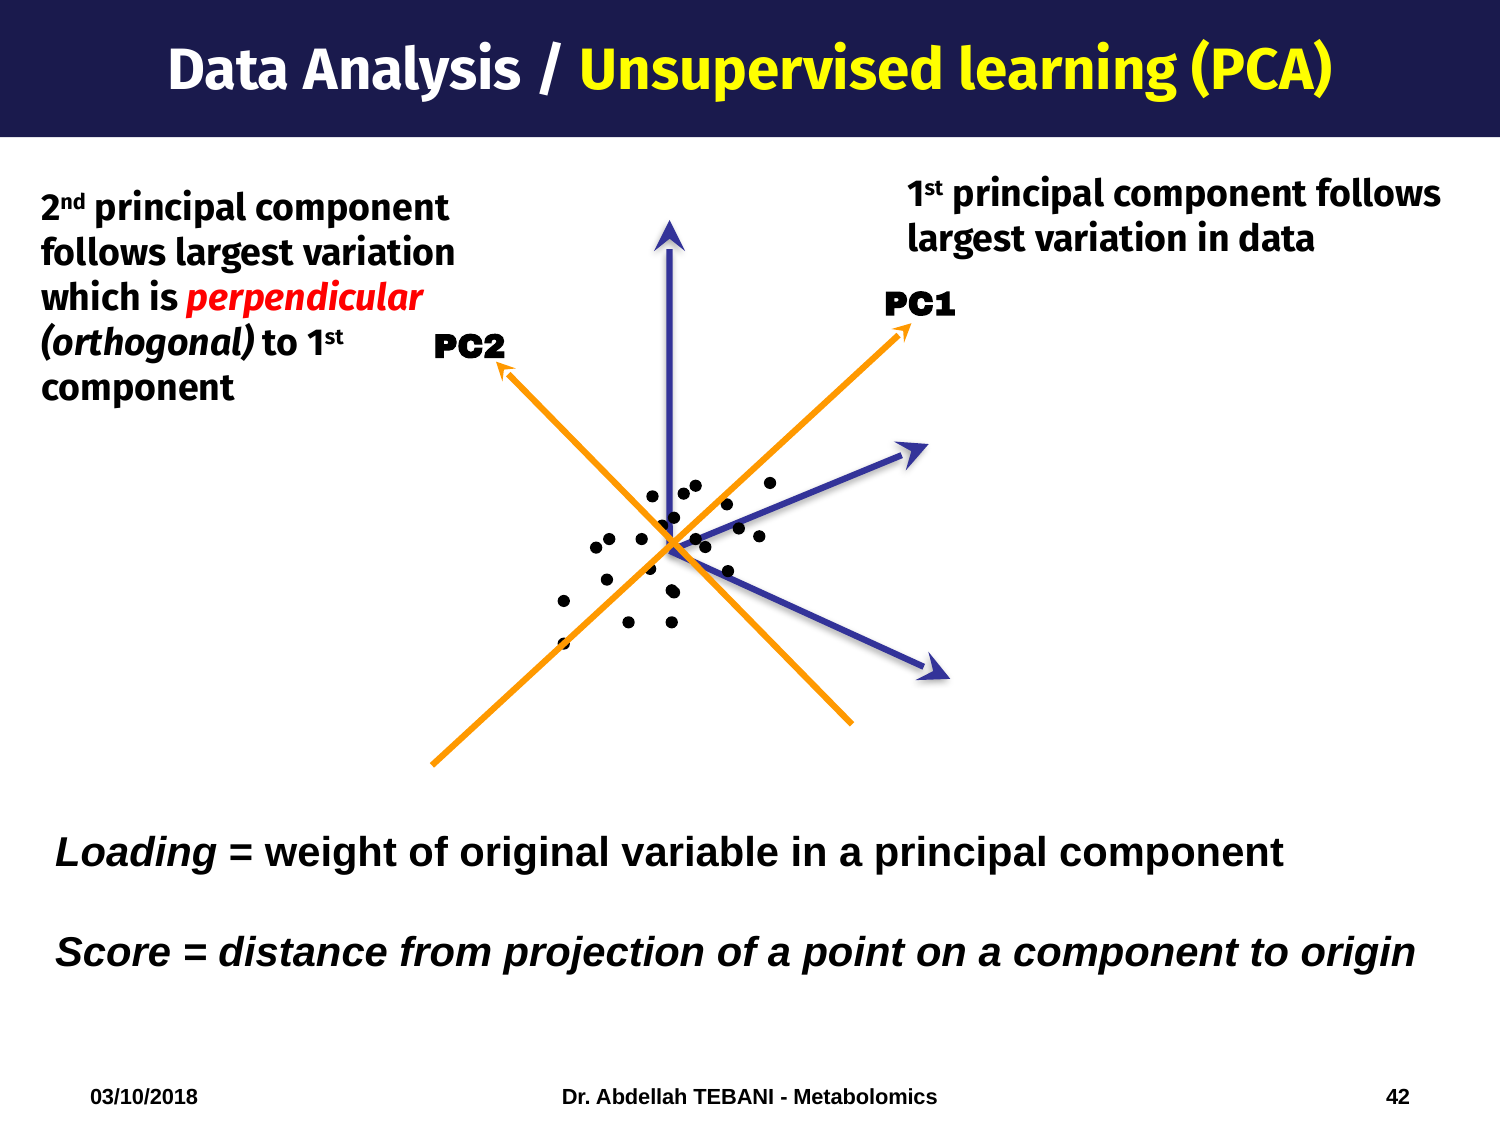

Data Analysis / Unsupervised learning (PCA)
1st principal component follows largest variation in data

2nd principal component follows largest variation which is perpendicular (orthogonal) to 1st component

PC1
PC2

Loading = weight of original variable in a principal component

Score = distance from projection of a point on a component to origin

03/10/2018
Dr. Abdellah TEBANI - Metabolomics
42